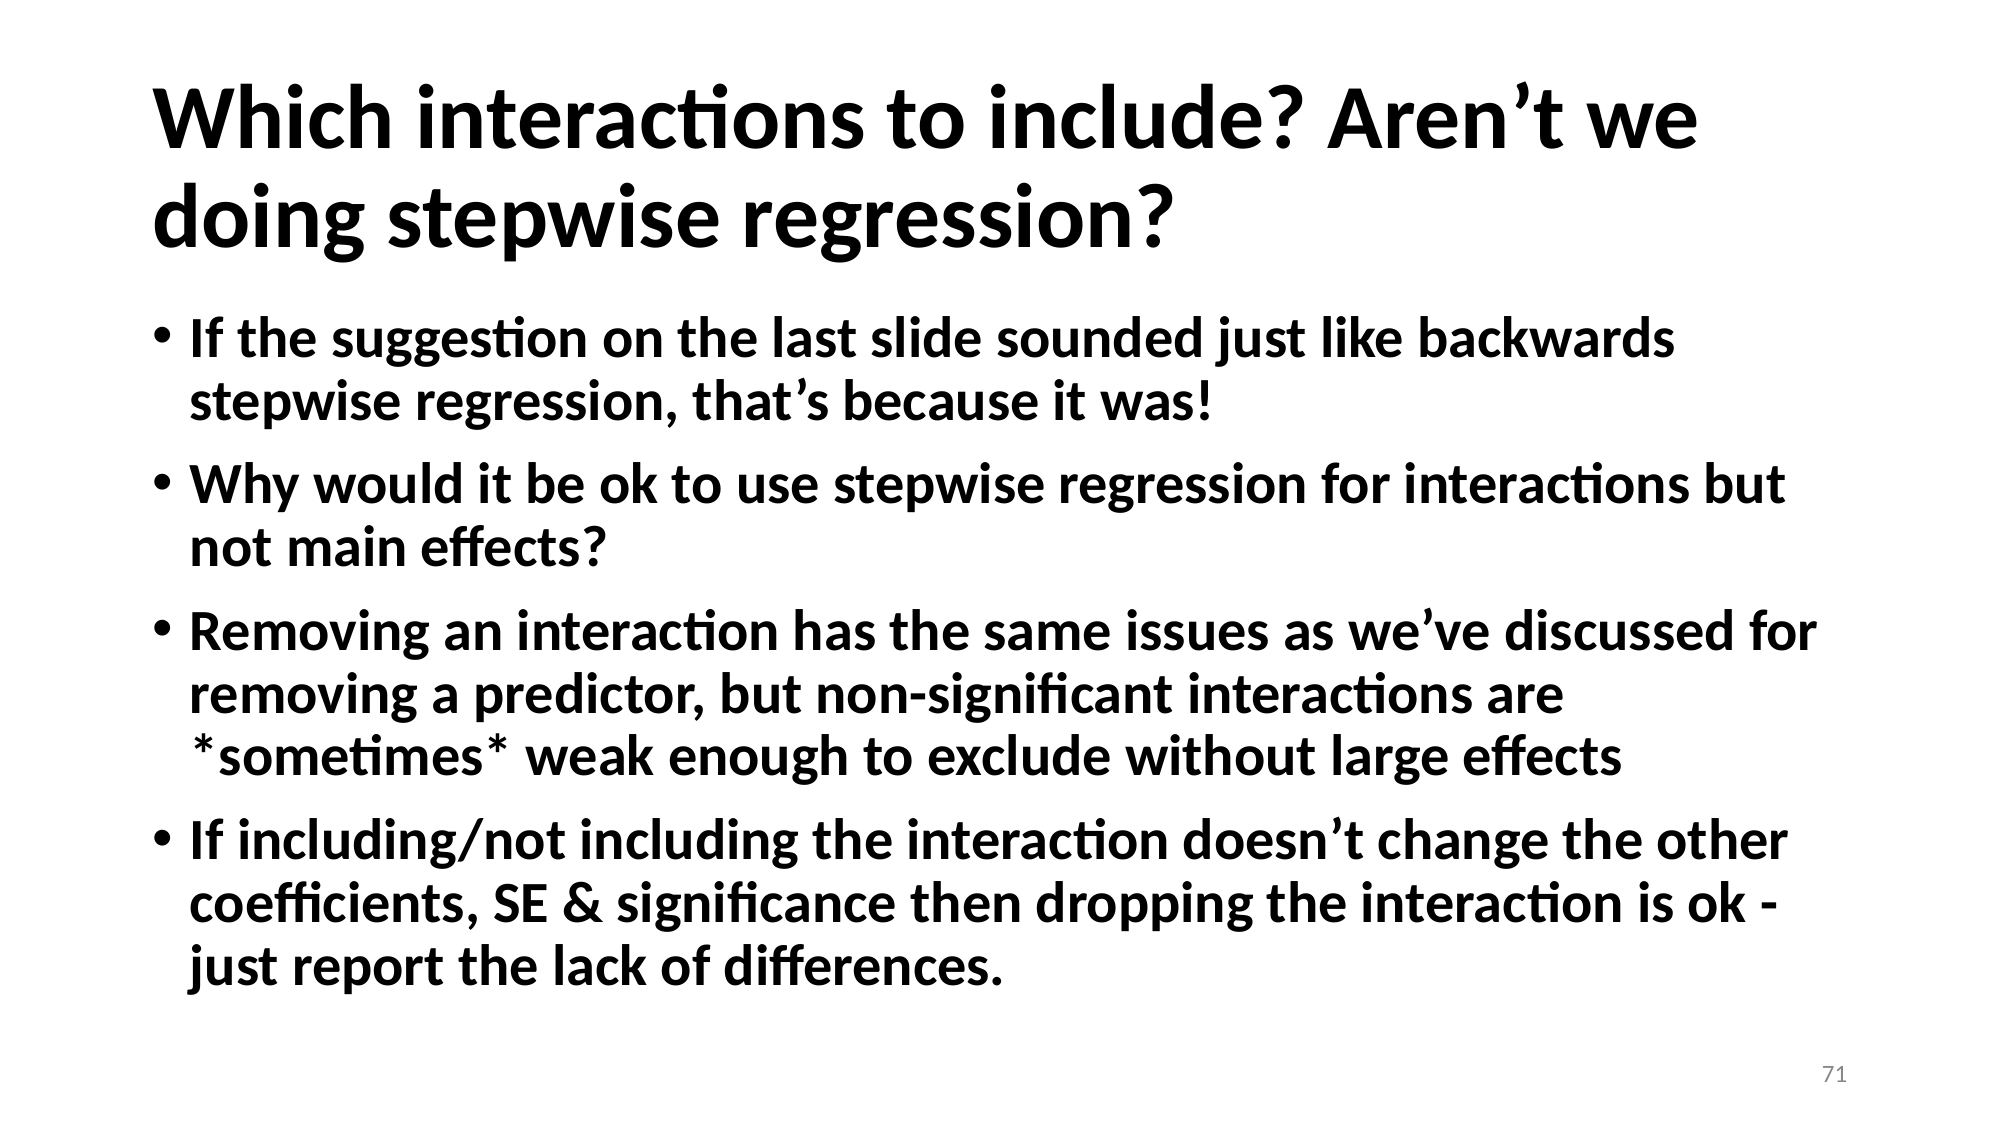

# Which interactions to include? Aren’t we doing stepwise regression?
If the suggestion on the last slide sounded just like backwards stepwise regression, that’s because it was!
Why would it be ok to use stepwise regression for interactions but not main effects?
Removing an interaction has the same issues as we’ve discussed for removing a predictor, but non-significant interactions are *sometimes* weak enough to exclude without large effects
If including/not including the interaction doesn’t change the other coefficients, SE & significance then dropping the interaction is ok -  just report the lack of differences.
71